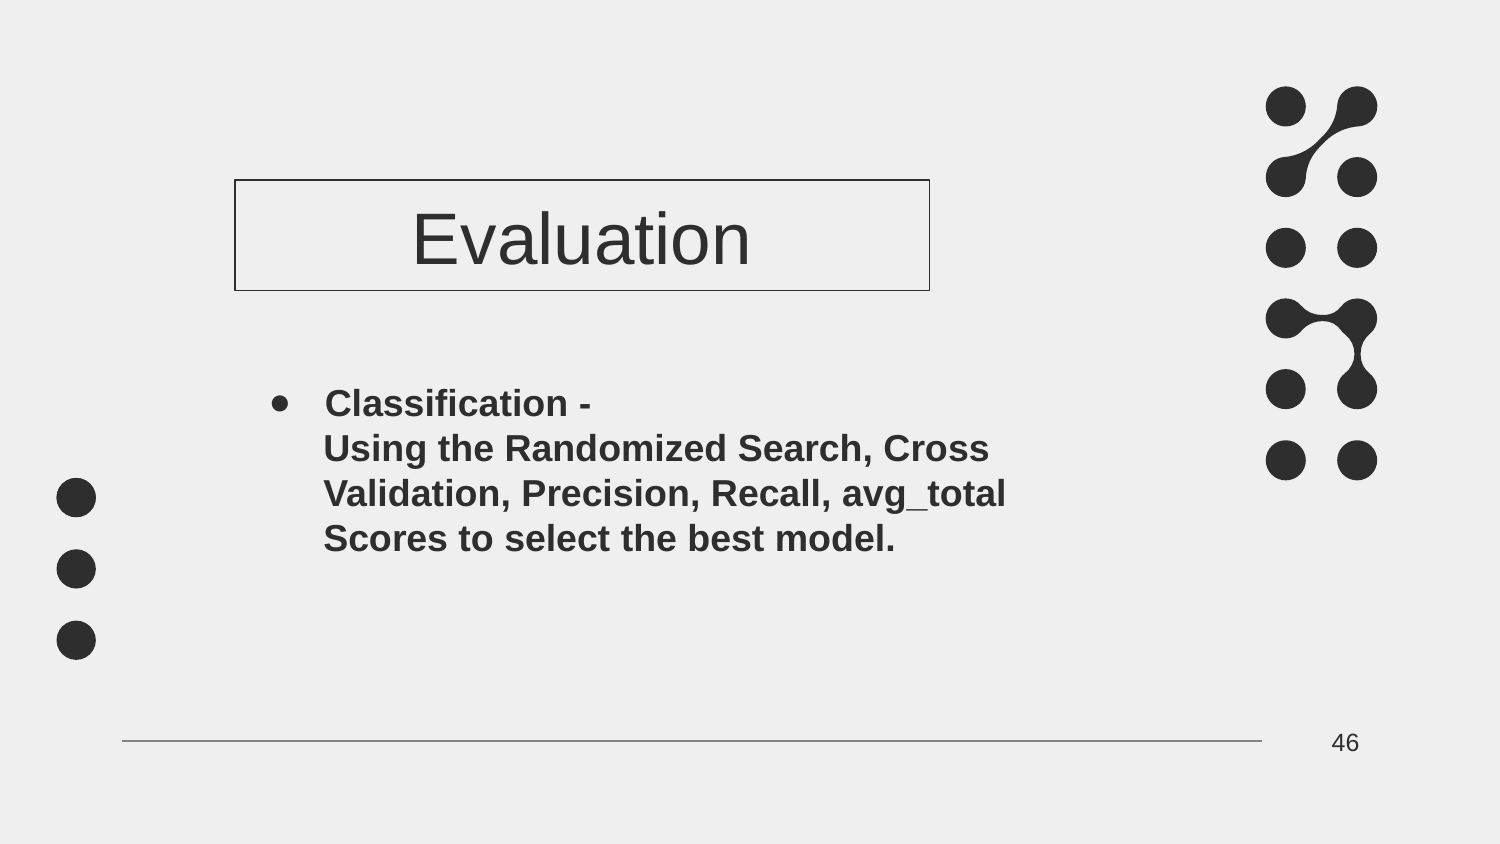

# Evaluation
Classification -
       Using the Randomized Search, Cross
       Validation, Precision, Recall, avg_total
       Scores to select the best model.

46